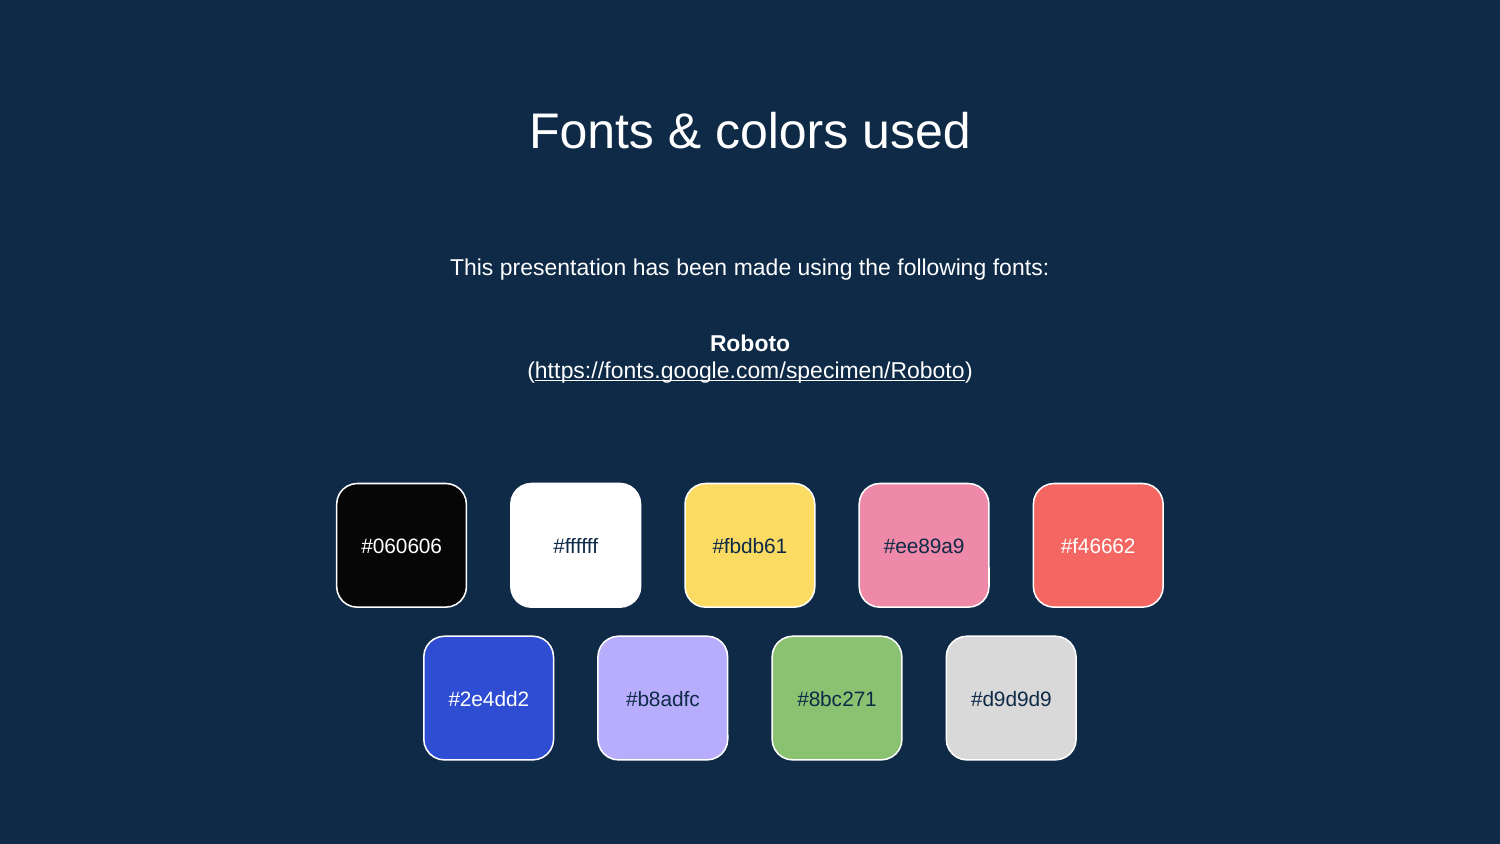

# Fonts & colors used
This presentation has been made using the following fonts:

Roboto
(https://fonts.google.com/specimen/Roboto)

#060606
#ffffff
#fbdb61
#ee89a9
#f46662

#2e4dd2
#b8adfc
#8bc271
#d9d9d9